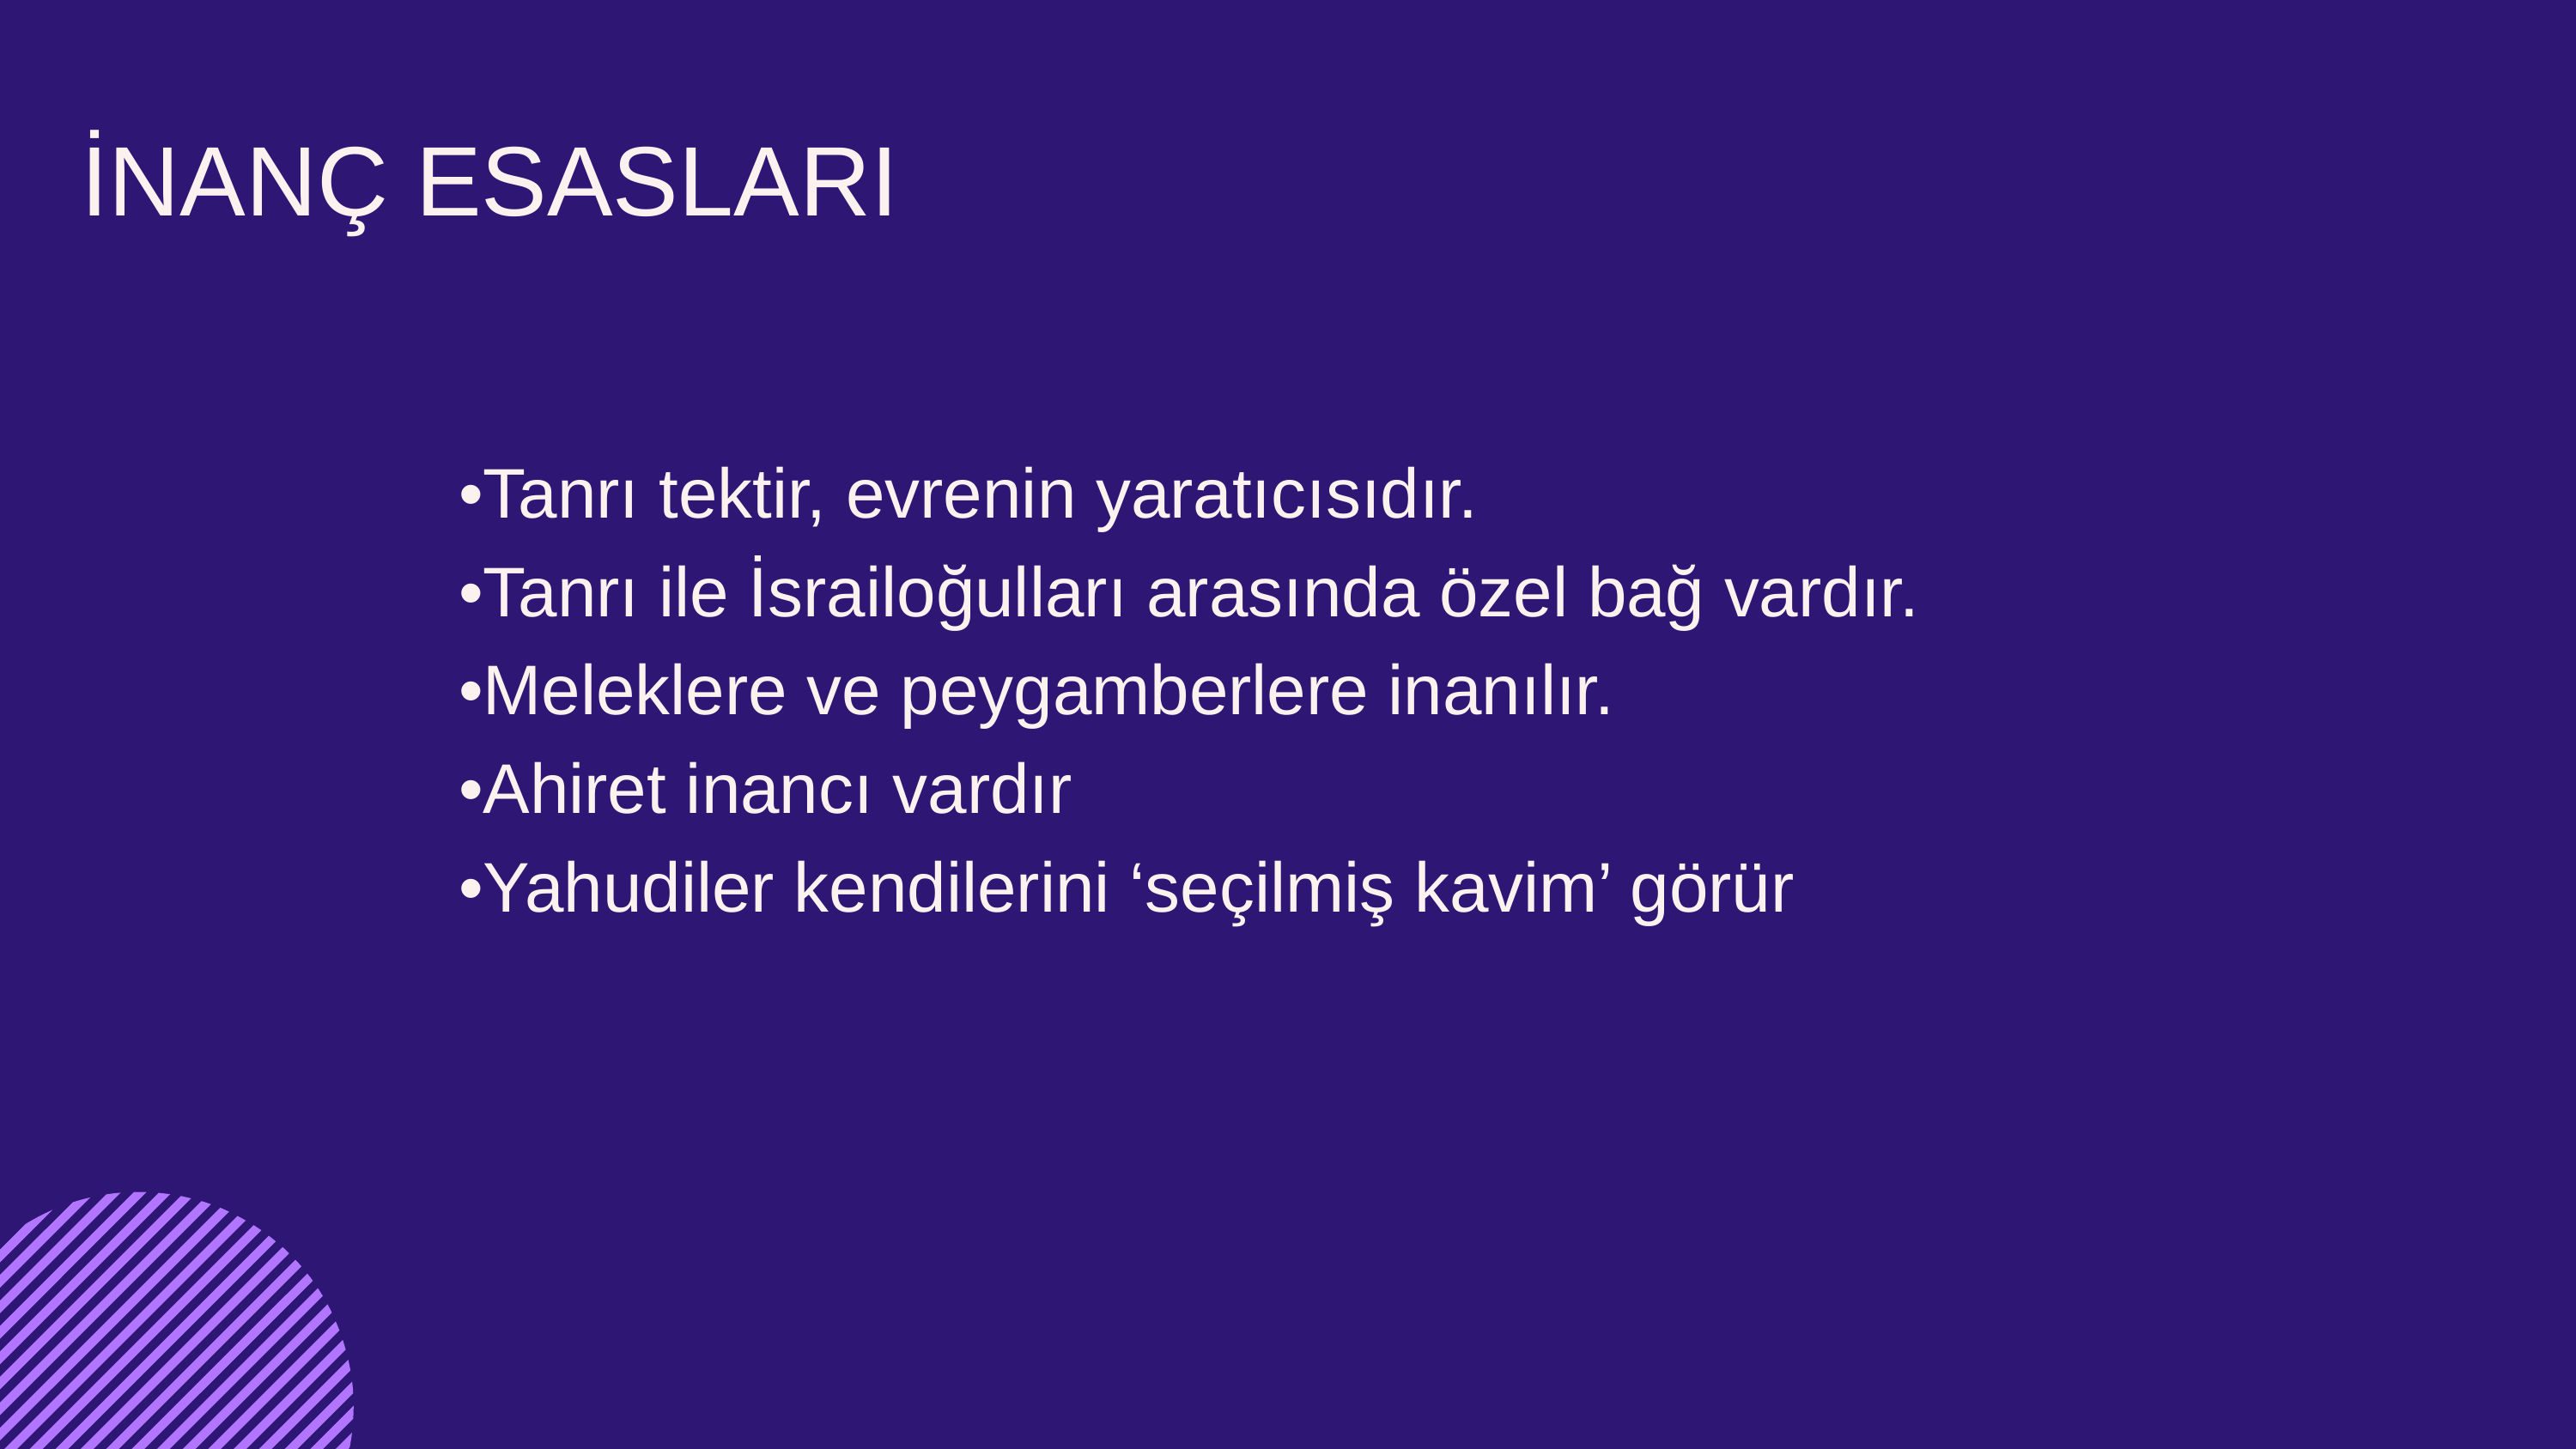

İNANÇ ESASLARI
•Tanrı tektir, evrenin yaratıcısıdır.
•Tanrı ile İsrailoğulları arasında özel bağ vardır.
•Meleklere ve peygamberlere inanılır.
•Ahiret inancı vardır
•Yahudiler kendilerini ‘seçilmiş kavim’ görür